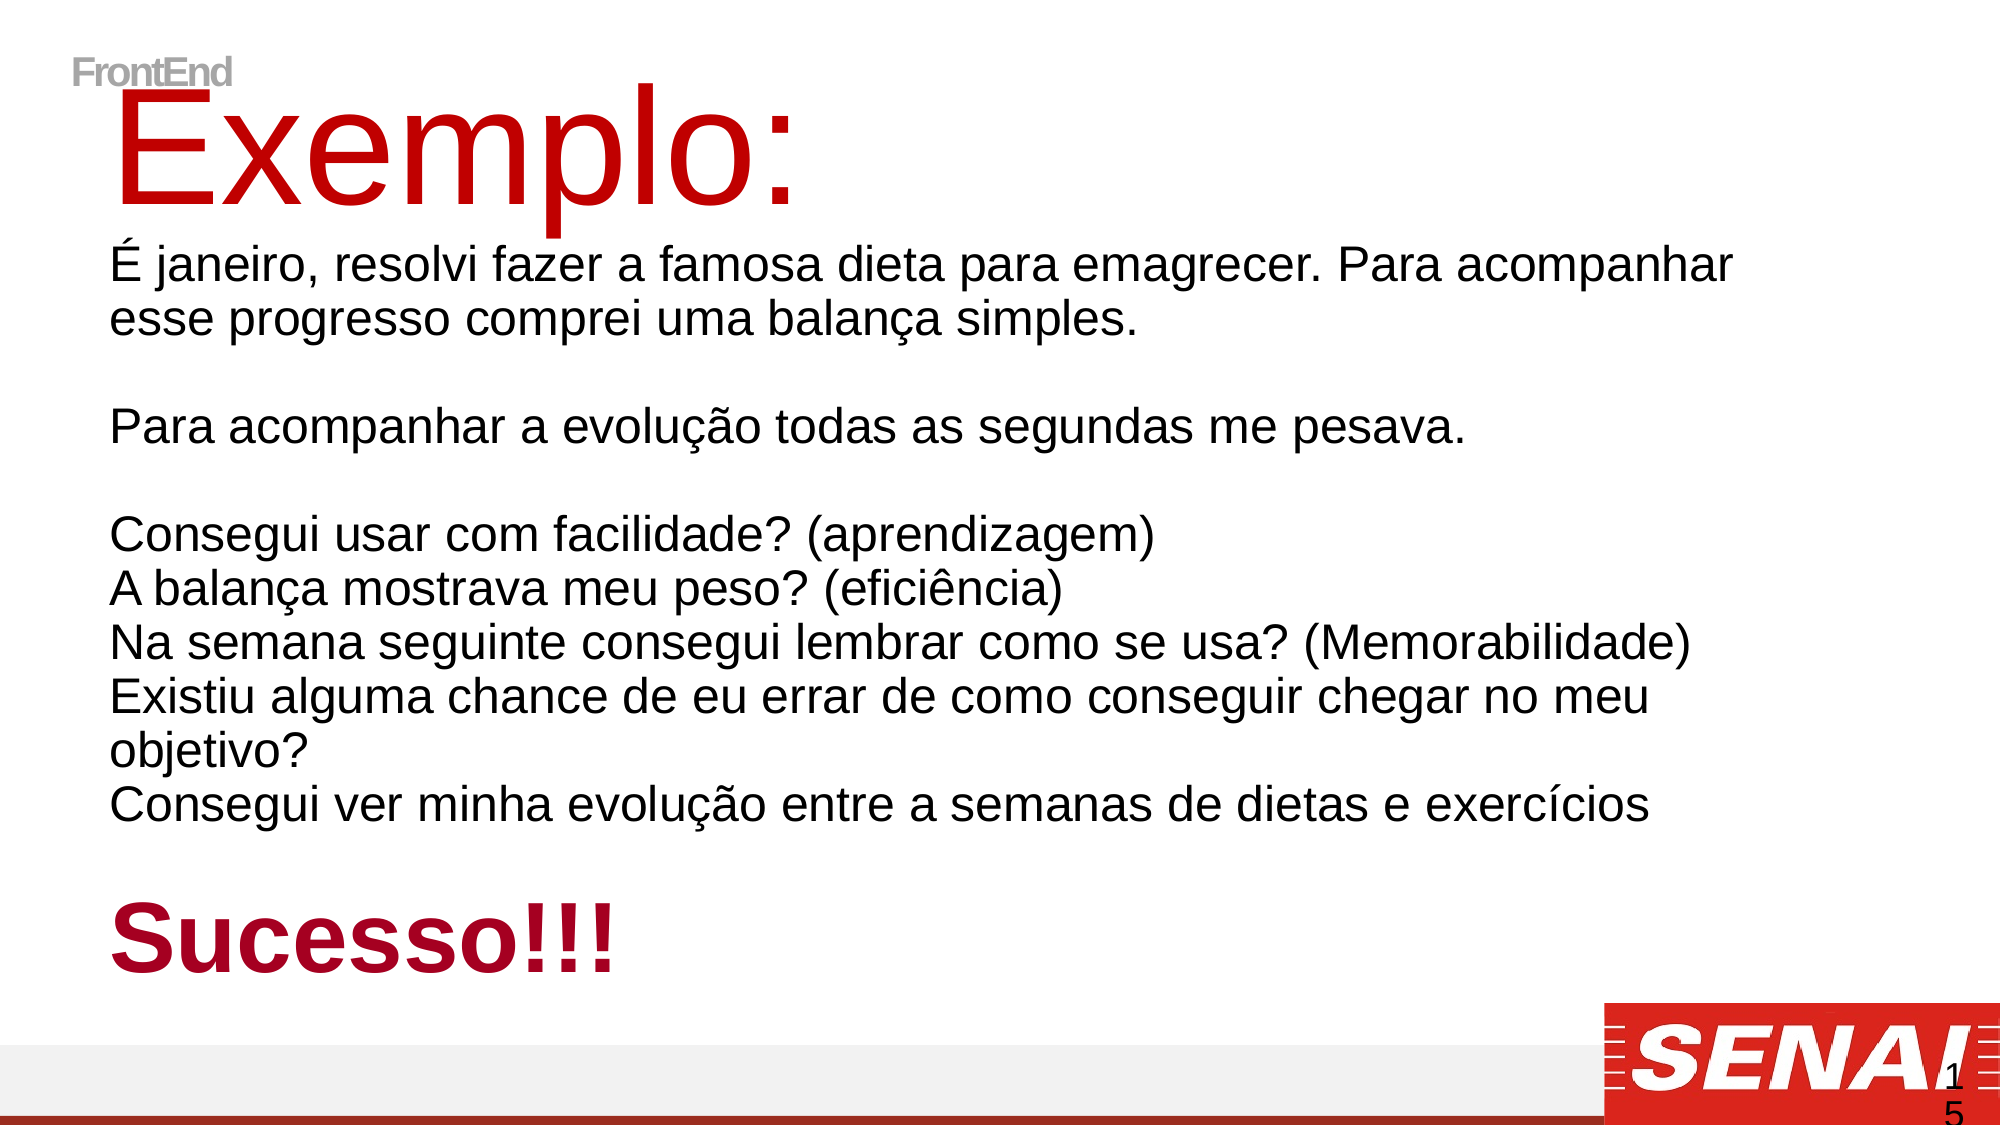

# FrontEnd
Exemplo:
É janeiro, resolvi fazer a famosa dieta para emagrecer. Para acompanhar esse progresso comprei uma balança simples.

Para acompanhar a evolução todas as segundas me pesava.

Consegui usar com facilidade? (aprendizagem)
A balança mostrava meu peso? (eficiência)
Na semana seguinte consegui lembrar como se usa? (Memorabilidade)
Existiu alguma chance de eu errar de como conseguir chegar no meu objetivo?
Consegui ver minha evolução entre a semanas de dietas e exercícios

Sucesso!!!

15